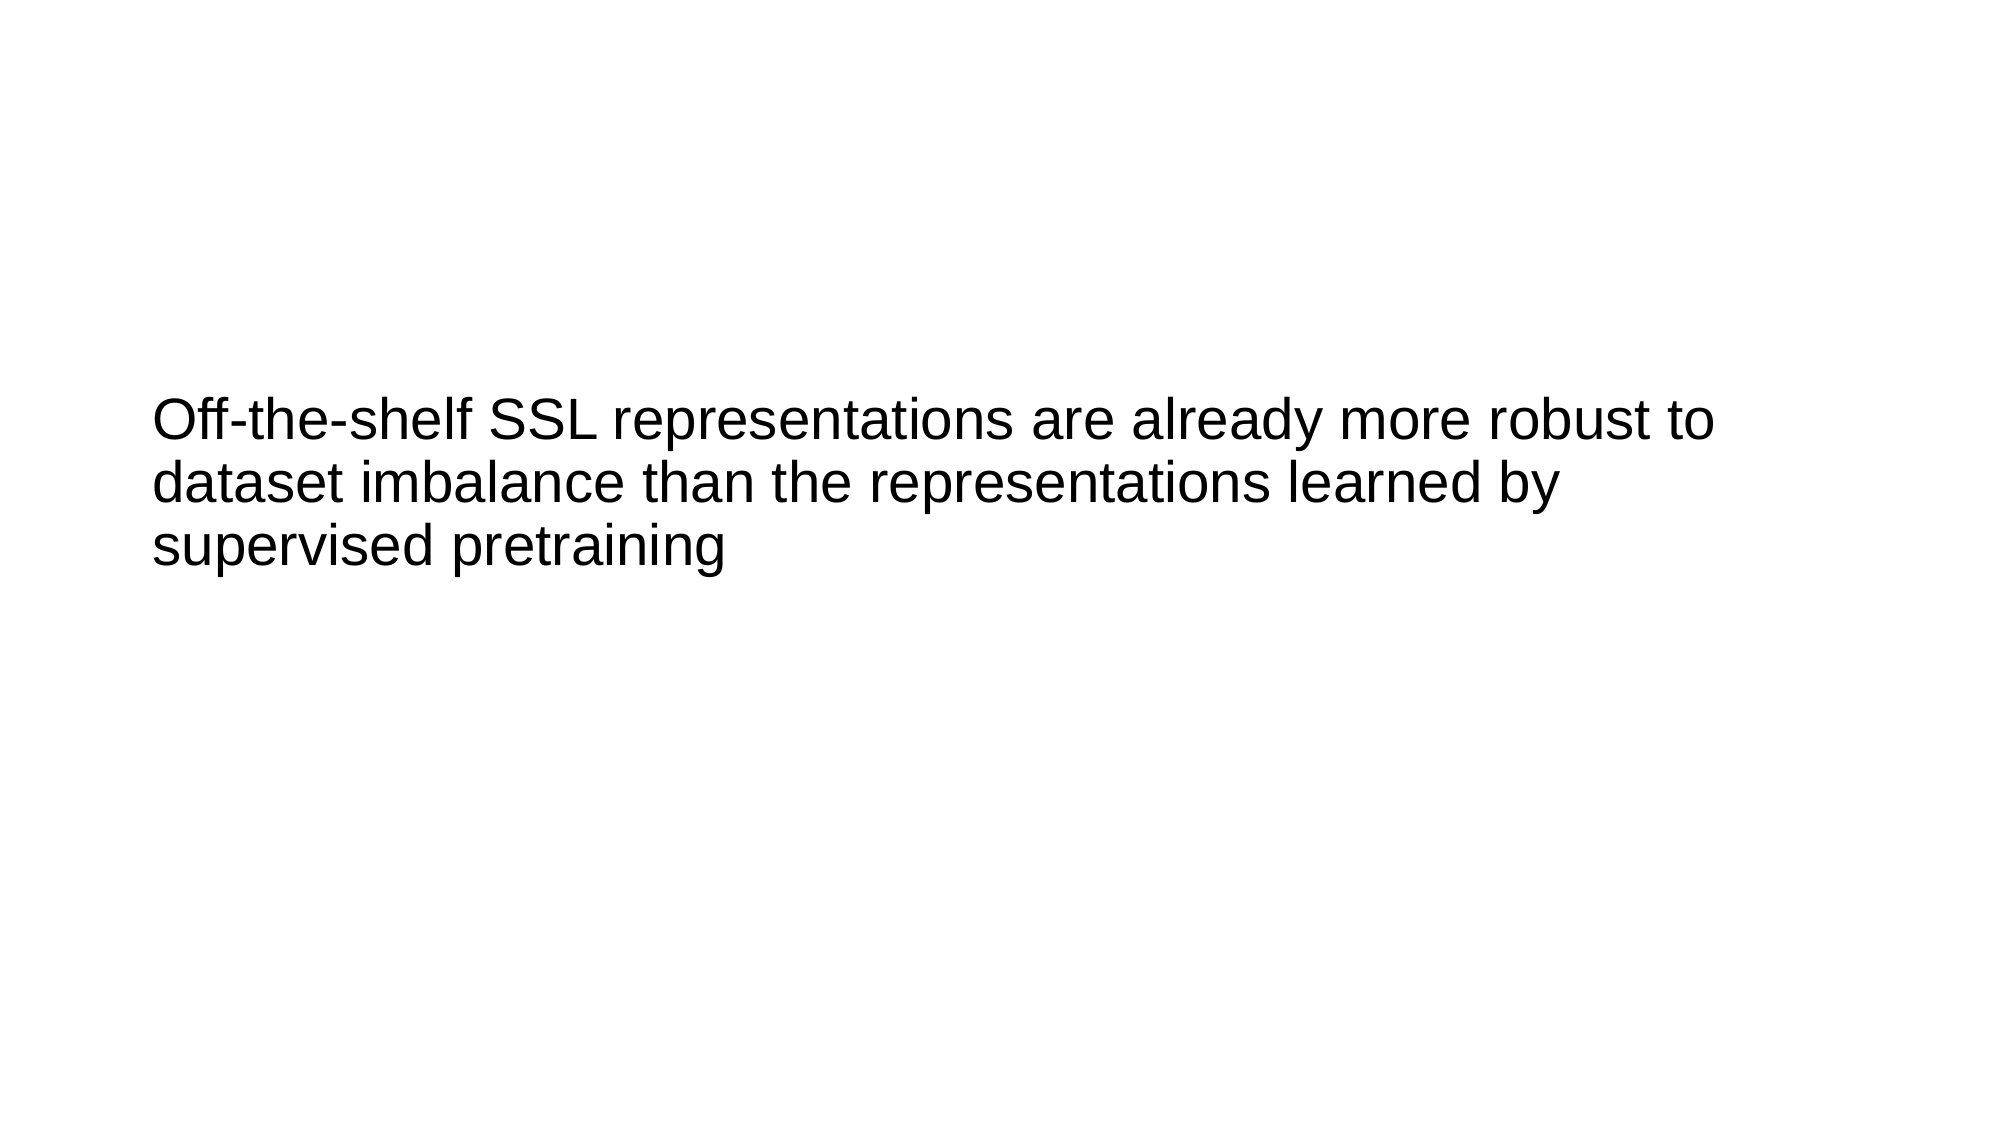

# Off-the-shelf SSL representations are already more robust to dataset imbalance than the representations learned by supervised pretraining